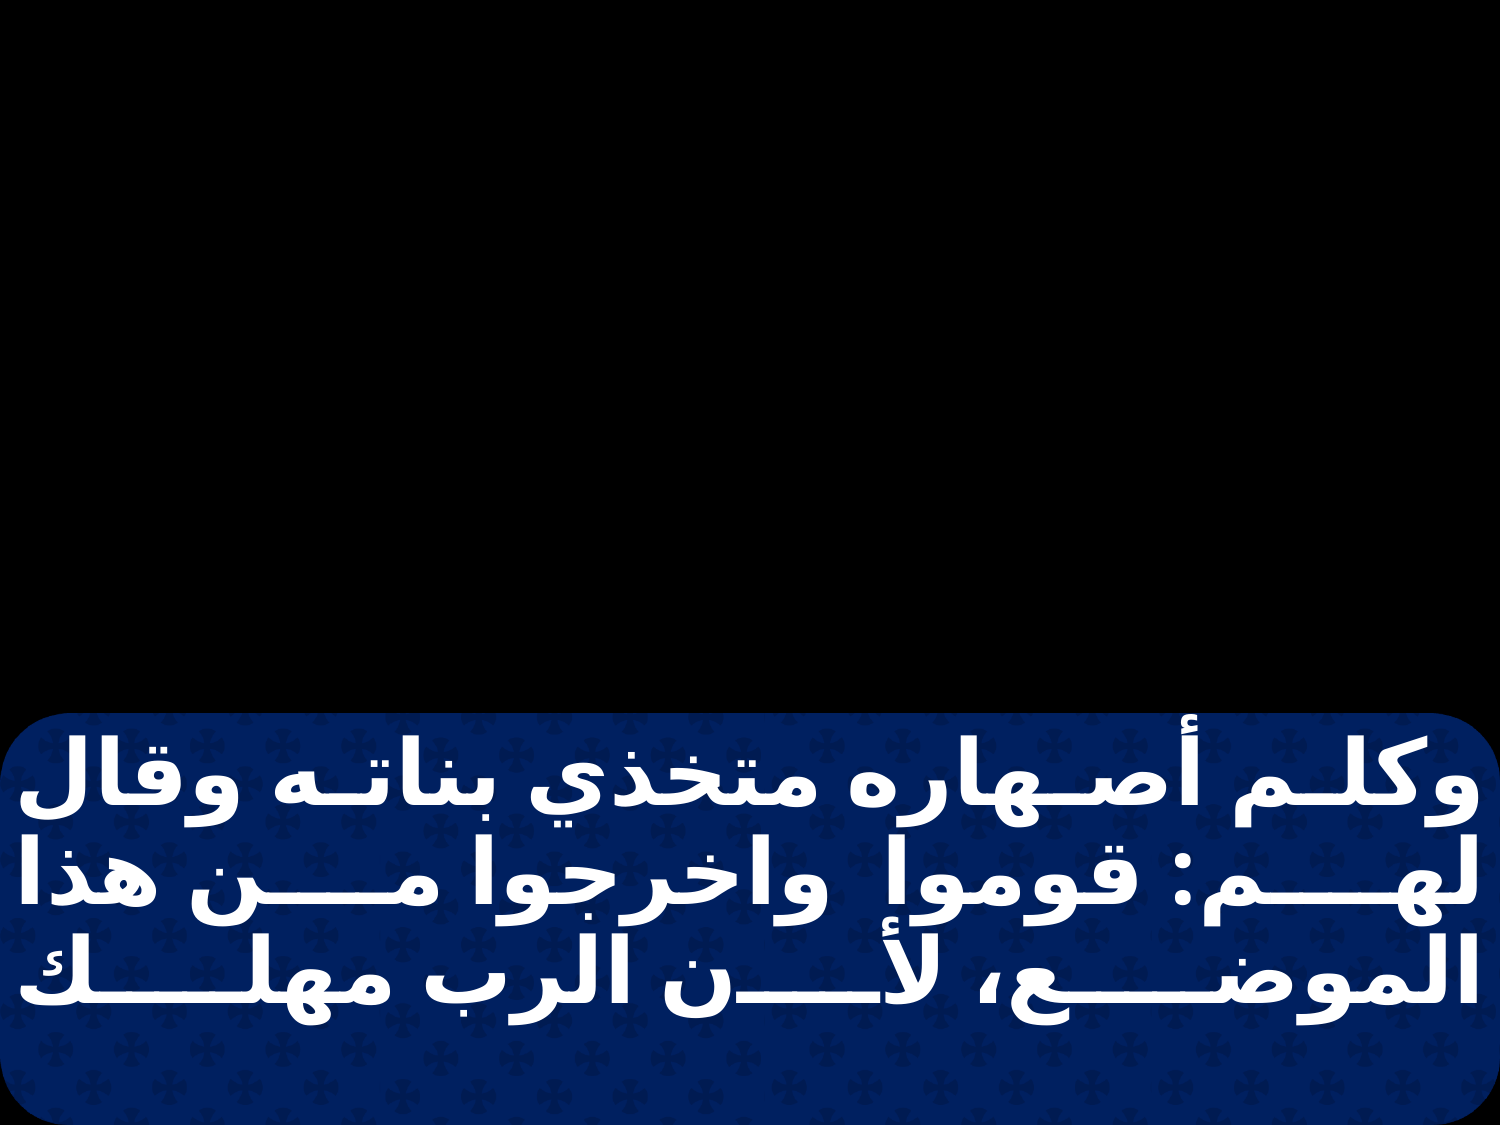

وكلم أصهاره متخذي بناته وقال لهم: قوموا  واخرجوا من هذا الموضع، لأن الرب مهلك